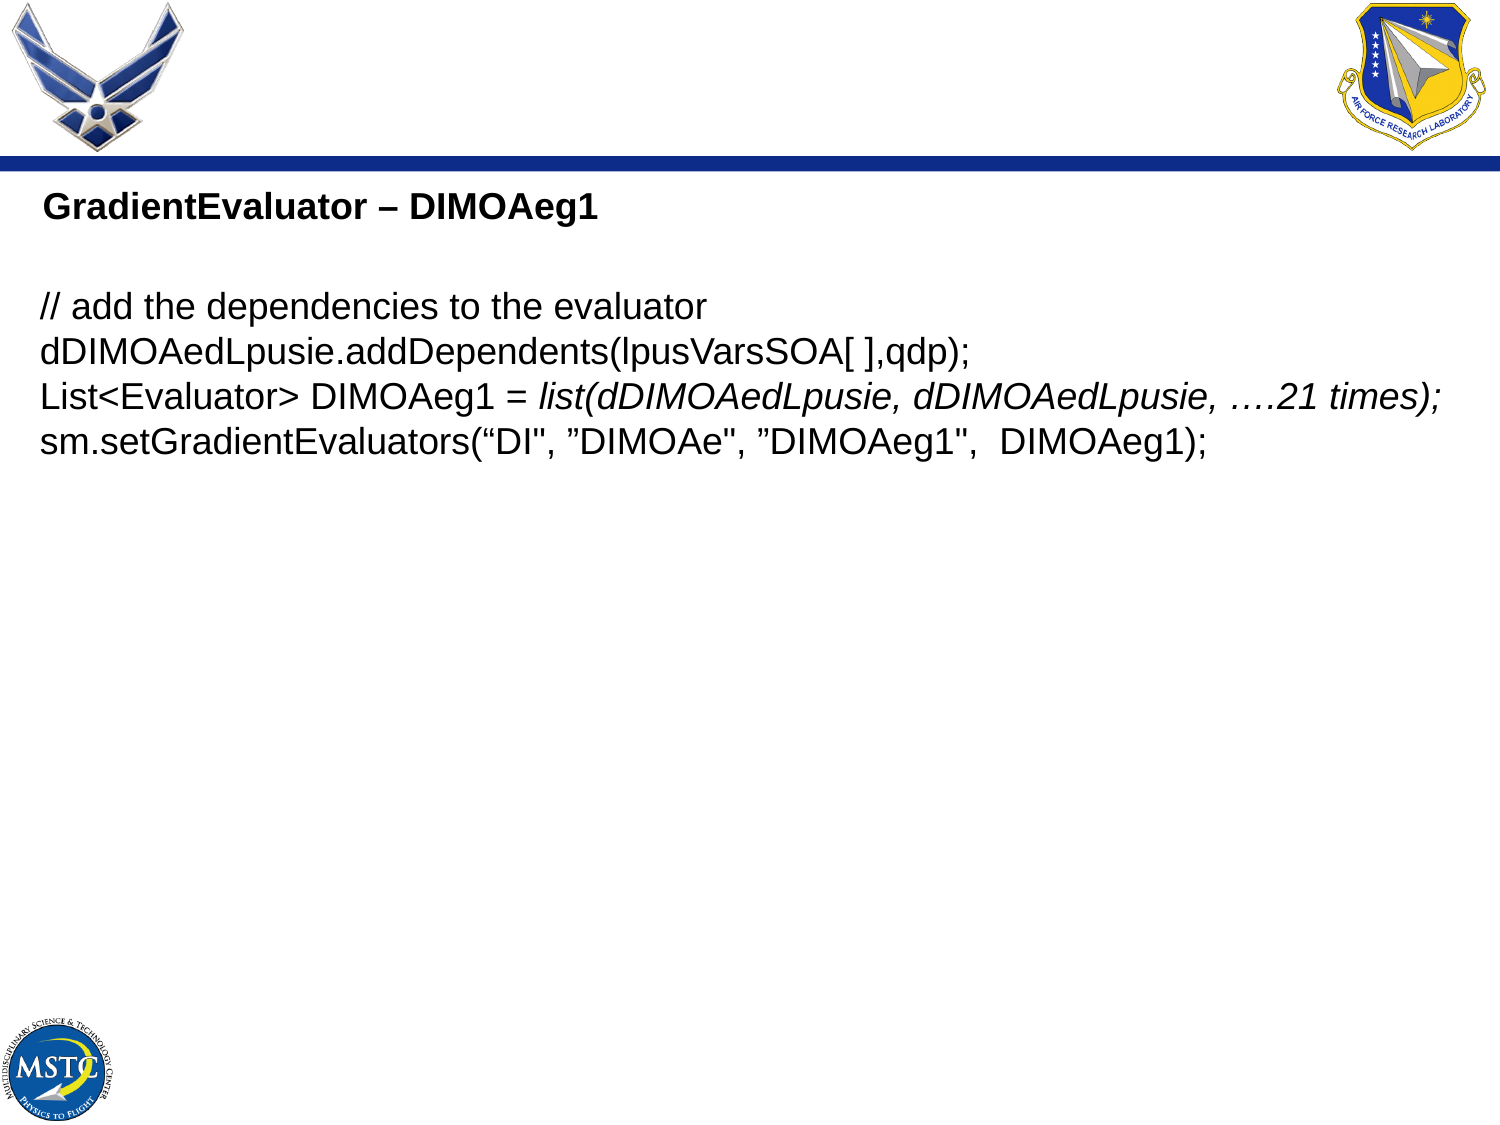

#
GradientEvaluator – DIMOAeg1
// add the dependencies to the evaluator
dDIMOAedLpusie.addDependents(lpusVarsSOA[ ],qdp);
List<Evaluator> DIMOAeg1 = list(dDIMOAedLpusie, dDIMOAedLpusie, ….21 times);
sm.setGradientEvaluators(“DI", ”DIMOAe", ”DIMOAeg1",  DIMOAeg1);